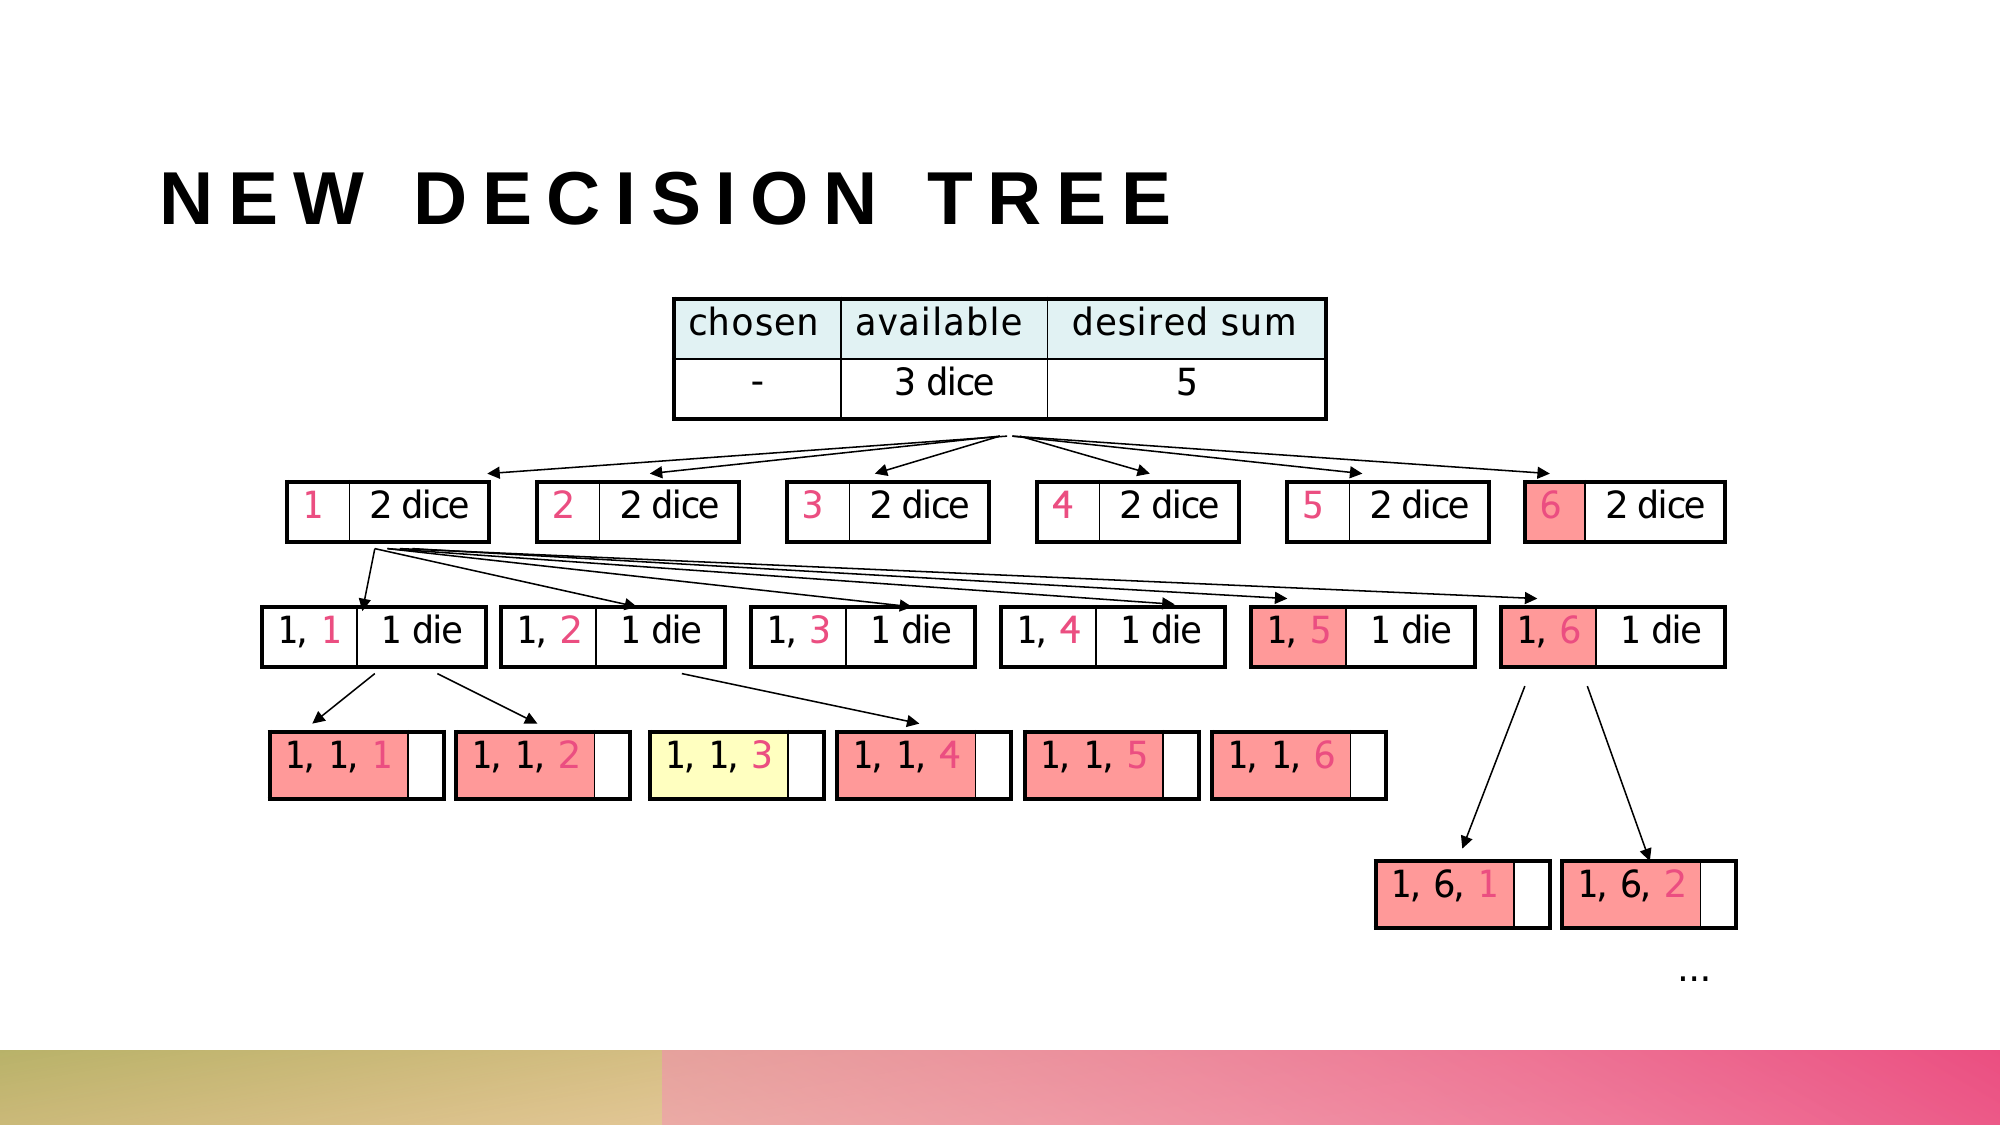

# New decision tree
| chosen | available | desired sum |
| --- | --- | --- |
| - | 3 dice | 5 |

| 1 | 2 dice |
| --- | --- |
| 2 | 2 dice |
| --- | --- |
| 3 | 2 dice |
| --- | --- |
| 4 | 2 dice |
| --- | --- |
| 5 | 2 dice |
| --- | --- |
| 6 | 2 dice |
| --- | --- |

| 1, 1 | 1 die |
| --- | --- |
| 1, 2 | 1 die |
| --- | --- |
| 1, 3 | 1 die |
| --- | --- |
| 1, 4 | 1 die |
| --- | --- |
| 1, 5 | 1 die |
| --- | --- |
| 1, 6 | 1 die |
| --- | --- |

| 1, 1, 1 |  |
| --- | --- |
| 1, 1, 2 |  |
| --- | --- |
| 1, 1, 3 |  |
| --- | --- |
| 1, 1, 4 |  |
| --- | --- |
| 1, 1, 5 |  |
| --- | --- |
| 1, 1, 6 |  |
| --- | --- |
| 1, 6, 1 |  |
| --- | --- |
| 1, 6, 2 |  |
| --- | --- |
...